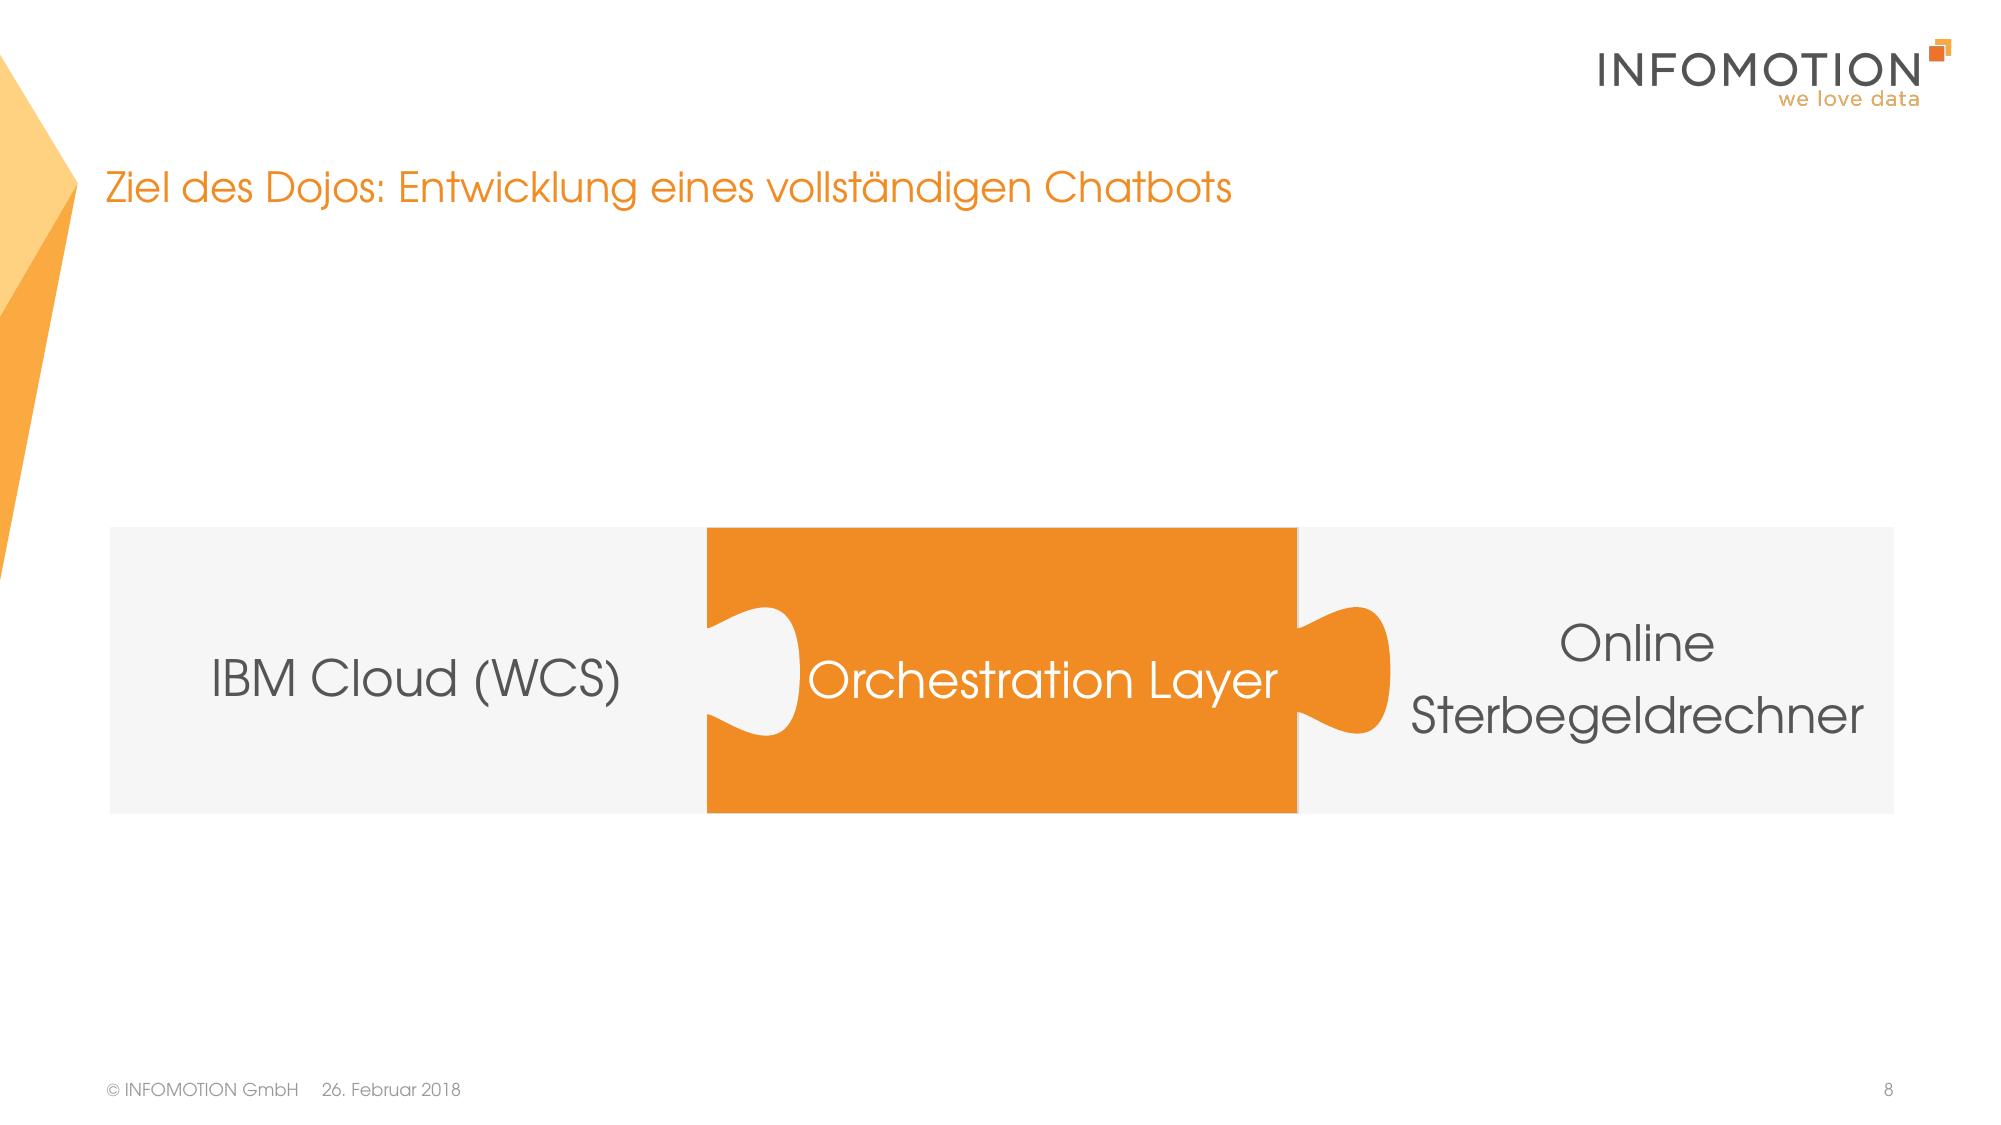

# Ziel des Dojos: Entwicklung eines vollständigen Chatbots

…

IBM Cloud (WCS)
Orchestration Layer
Online Sterbegeldrechner